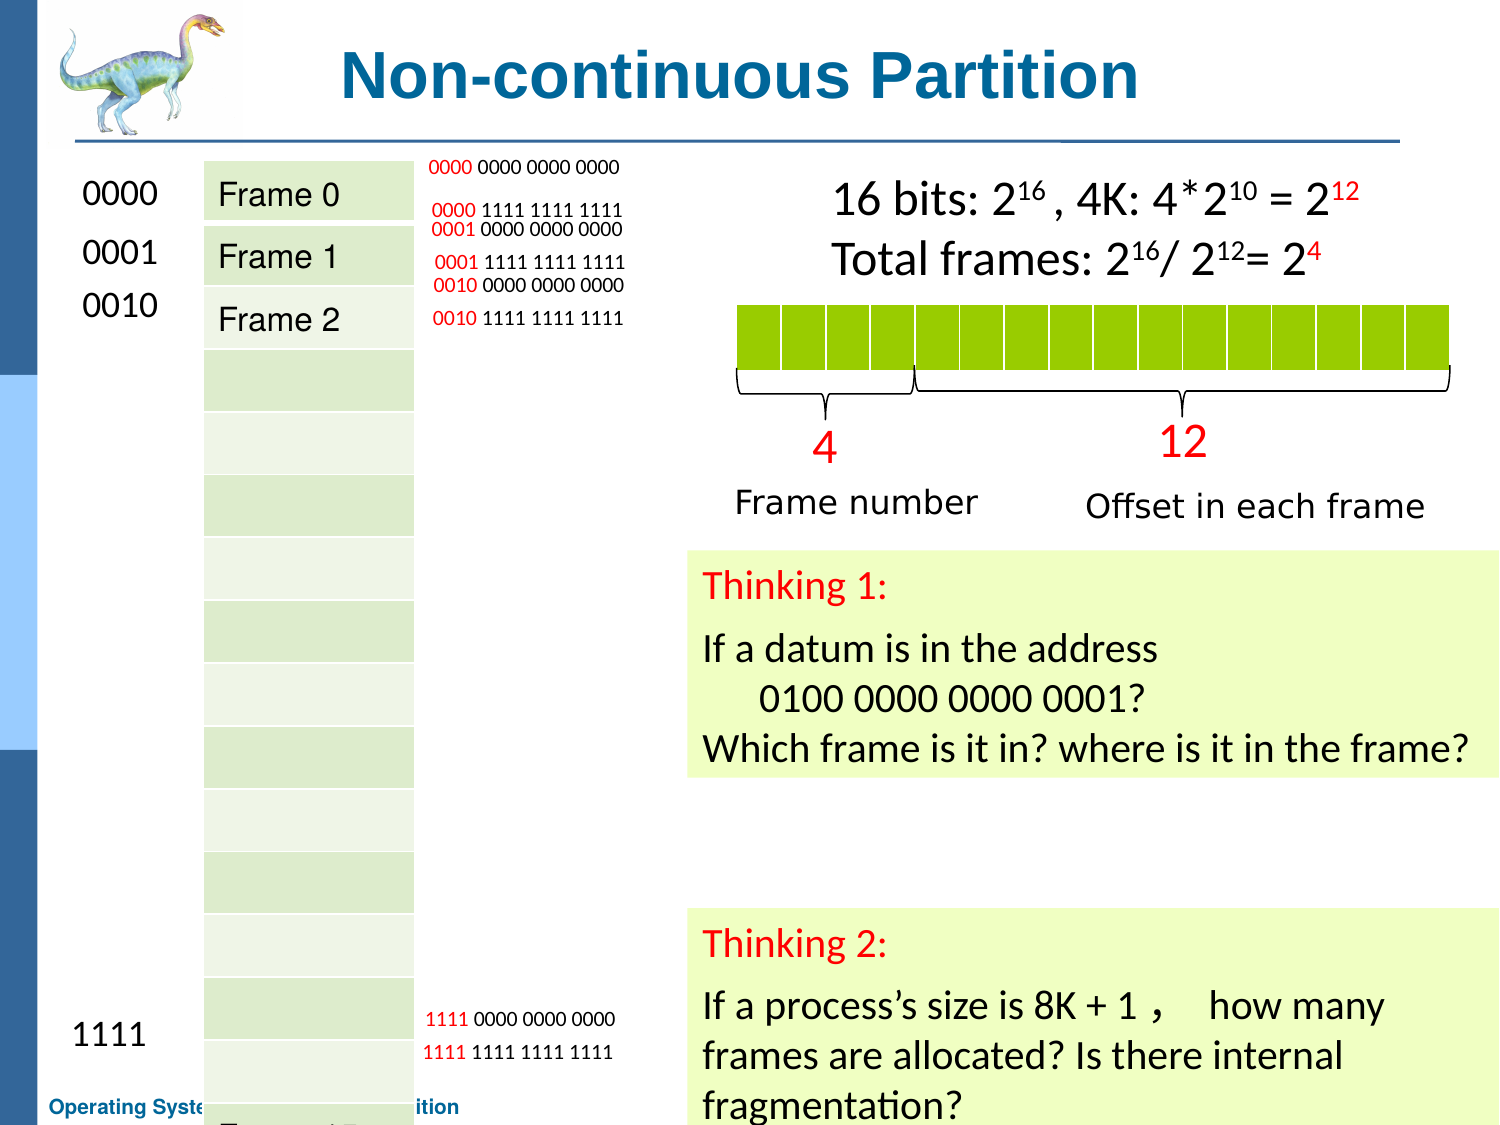

# Non-continuous Partition

0000 0000 0000 0000
16 bits: 216 , 4K: 4*210 = 212
Total frames: 216/ 212= 24

| Frame 0 |
| --- |
| Frame 1 |
| Frame 2 |
|  |
|  |
|  |
|  |
|  |
|  |
|  |
|  |
|  |
|  |
|  |
|  |
| Frame 15 |
0000
0000 1111 1111 1111
0001 0000 0000 0000
0001
0001 1111 1111 1111
0010 0000 0000 0000
0010
0010 1111 1111 1111
|  |  |  |  |  |  |  |  |  |  |  |  |  |  |  |  |
| --- | --- | --- | --- | --- | --- | --- | --- | --- | --- | --- | --- | --- | --- | --- | --- |

12
4
Frame number
Offset in each frame
Thinking 1:
If a datum is in the address
      0100 0000 0000 0001?
Which frame is it in? where is it in the frame?
Thinking 2:
If a process’s size is 8K + 1， how many frames are allocated? Is there internal fragmentation?
1111 0000 0000 0000
1111
1111 1111 1111 1111